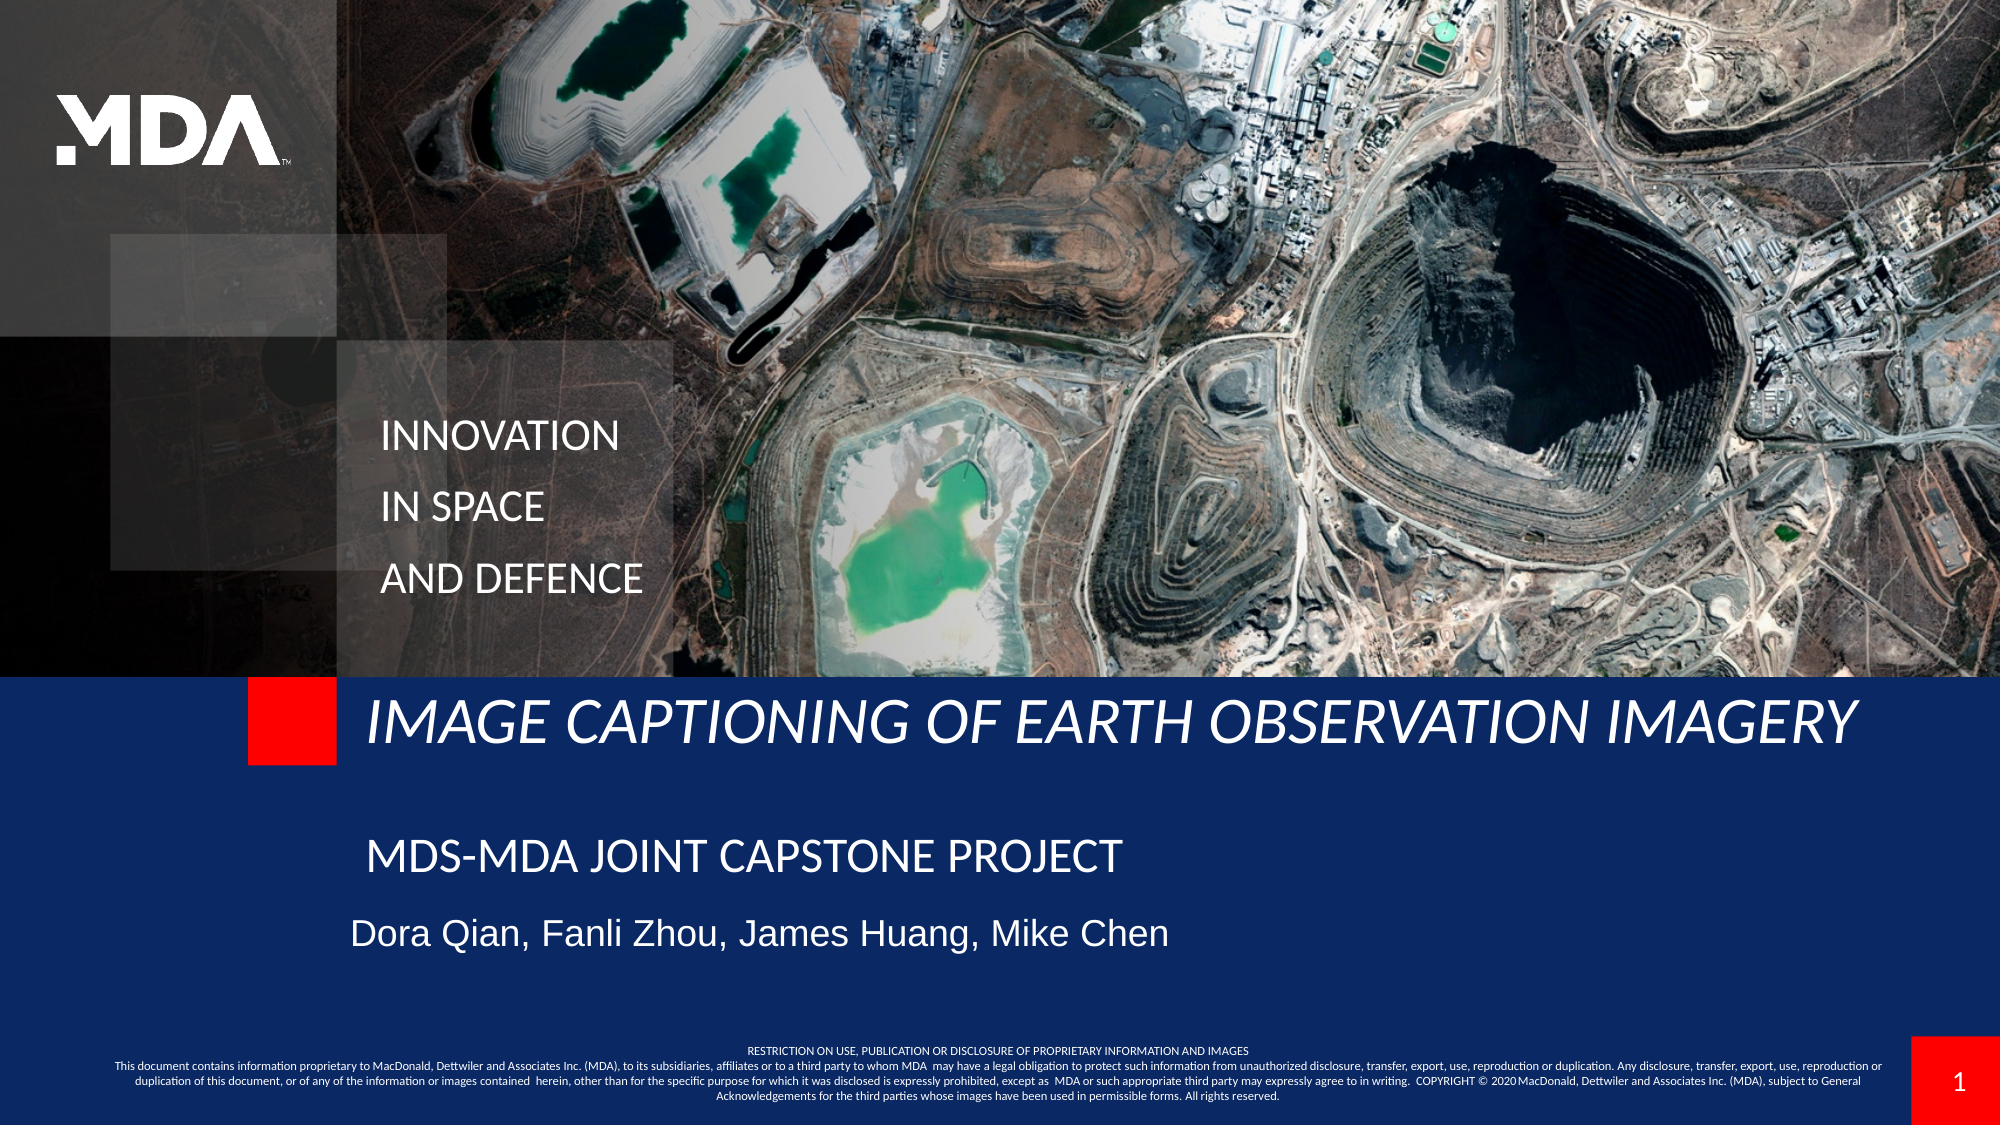

# Image Captioning of Earth Observation Imagery MDS-MDA Joint Capstone Project
Dora Qian, Fanli Zhou, James Huang, Mike Chen

1